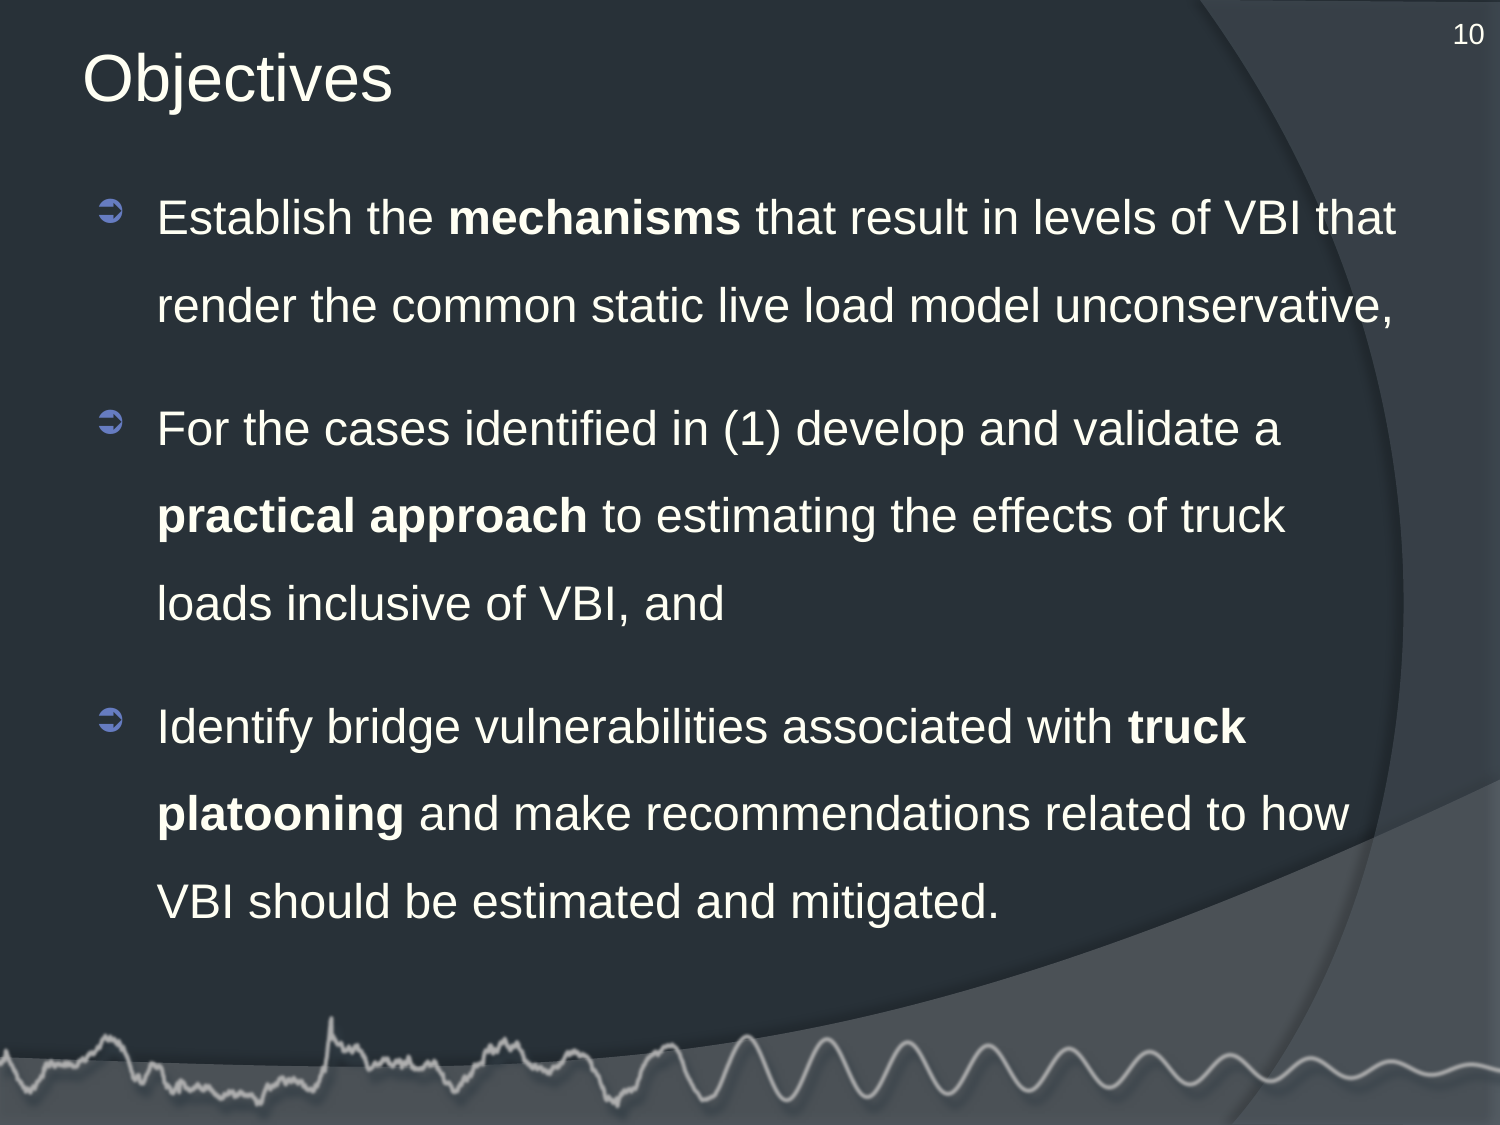

10
# Objectives
Establish the mechanisms that result in levels of VBI that render the common static live load model unconservative,
For the cases identified in (1) develop and validate a practical approach to estimating the effects of truck loads inclusive of VBI, and
Identify bridge vulnerabilities associated with truck platooning and make recommendations related to how VBI should be estimated and mitigated.